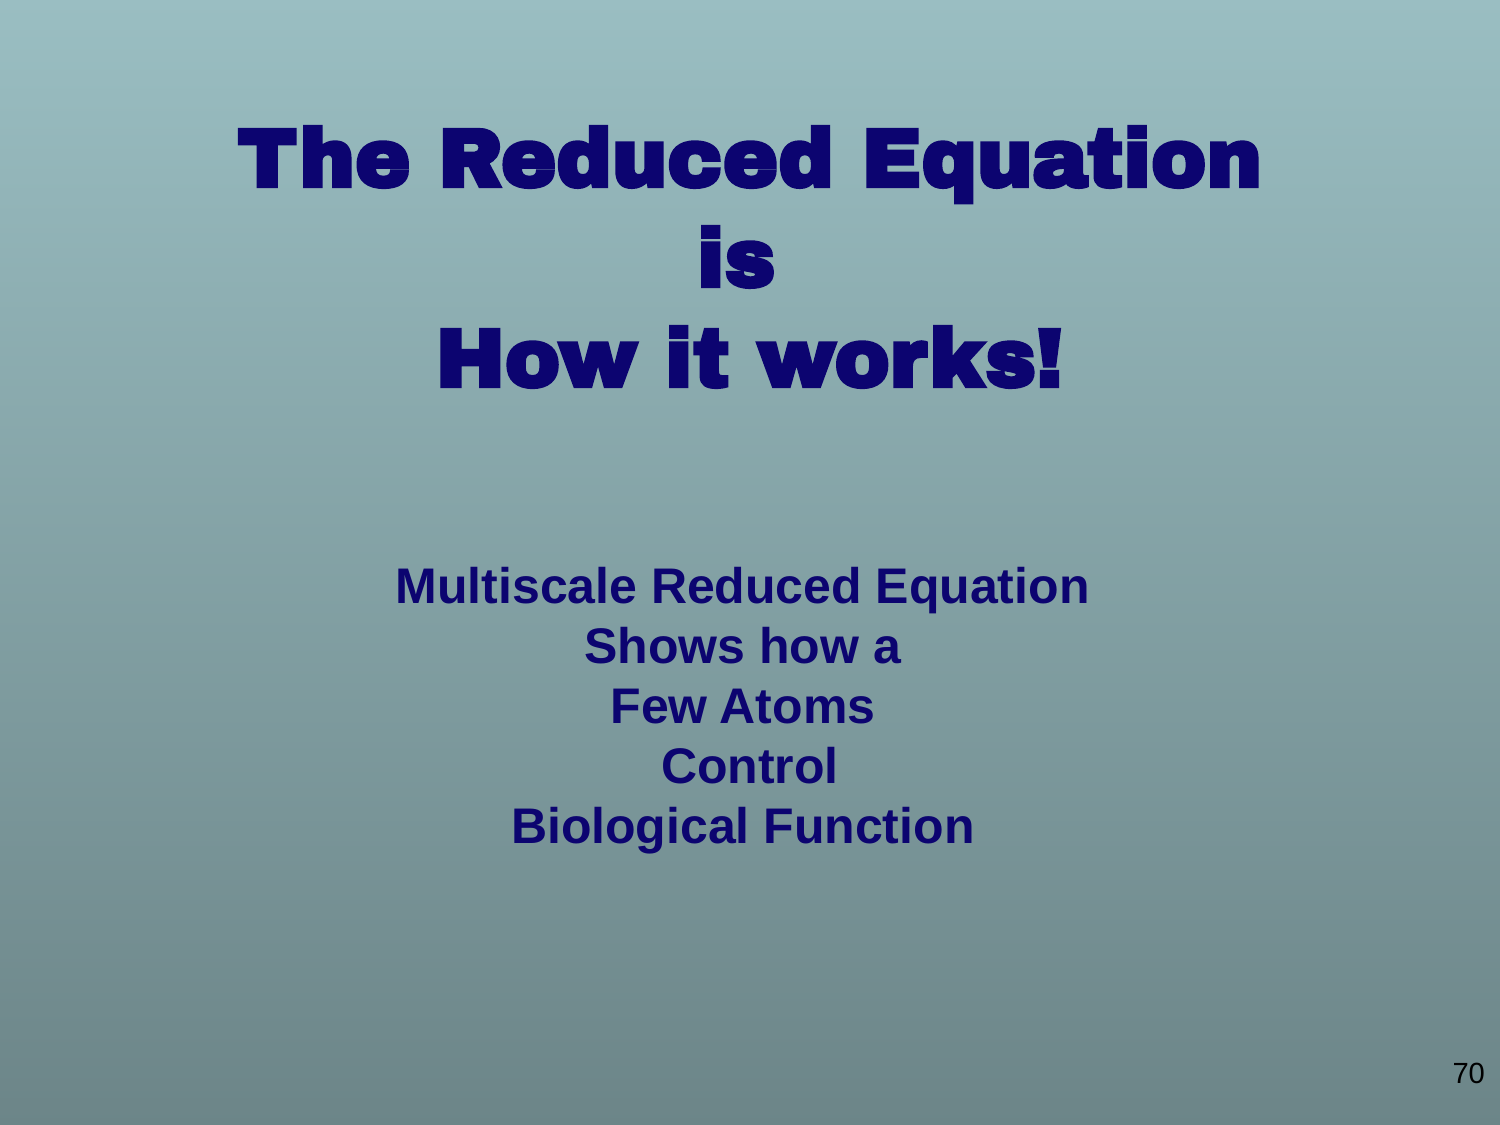

The Reduced Equation
is
How it works!

Multiscale Reduced Equation
Shows how a
Few Atoms
Control
Biological Function

70